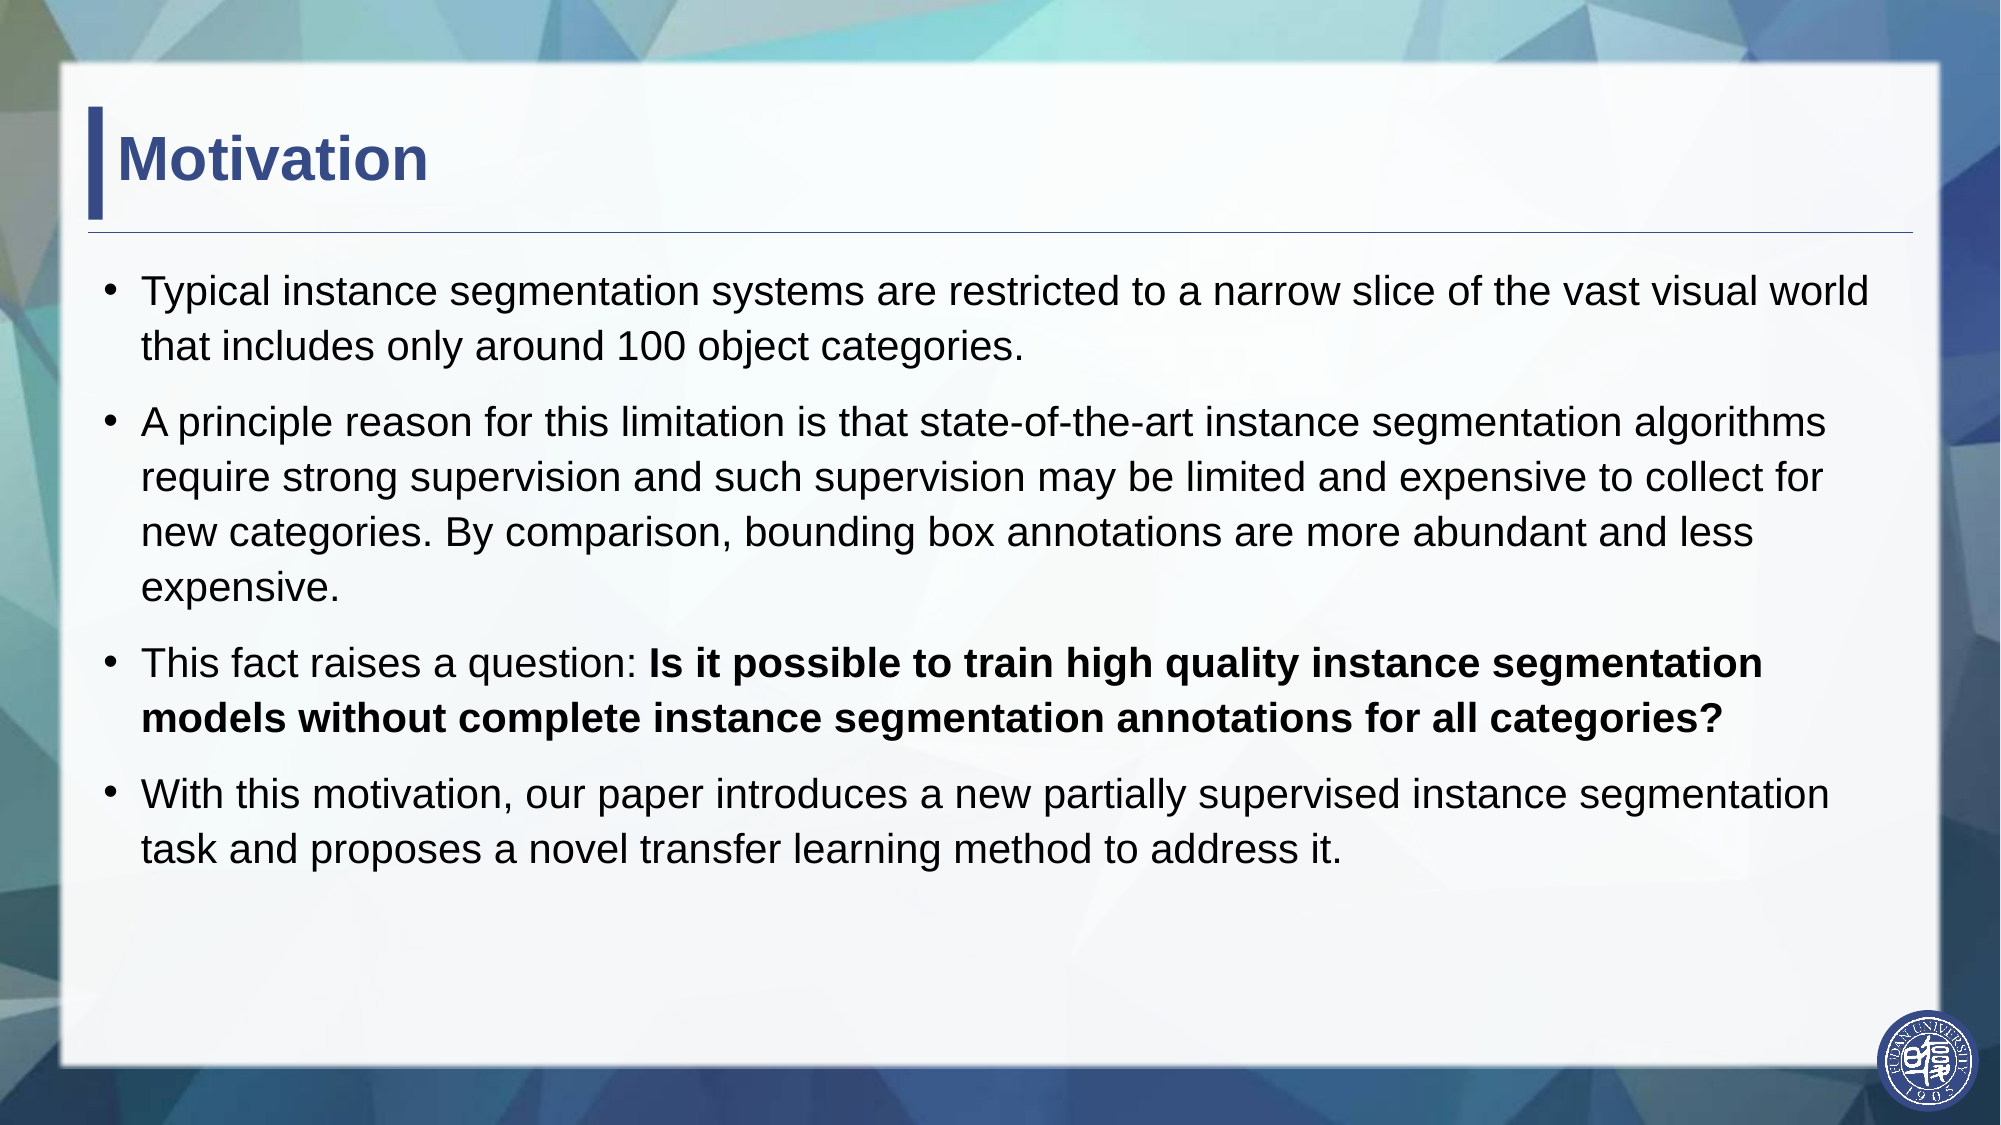

# Motivation
Typical instance segmentation systems are restricted to a narrow slice of the vast visual world that includes only around 100 object categories.
A principle reason for this limitation is that state-of-the-art instance segmentation algorithms require strong supervision and such supervision may be limited and expensive to collect for new categories. By comparison, bounding box annotations are more abundant and less expensive.
This fact raises a question: Is it possible to train high quality instance segmentation models without complete instance segmentation annotations for all categories?
With this motivation, our paper introduces a new partially supervised instance segmentation task and proposes a novel transfer learning method to address it.